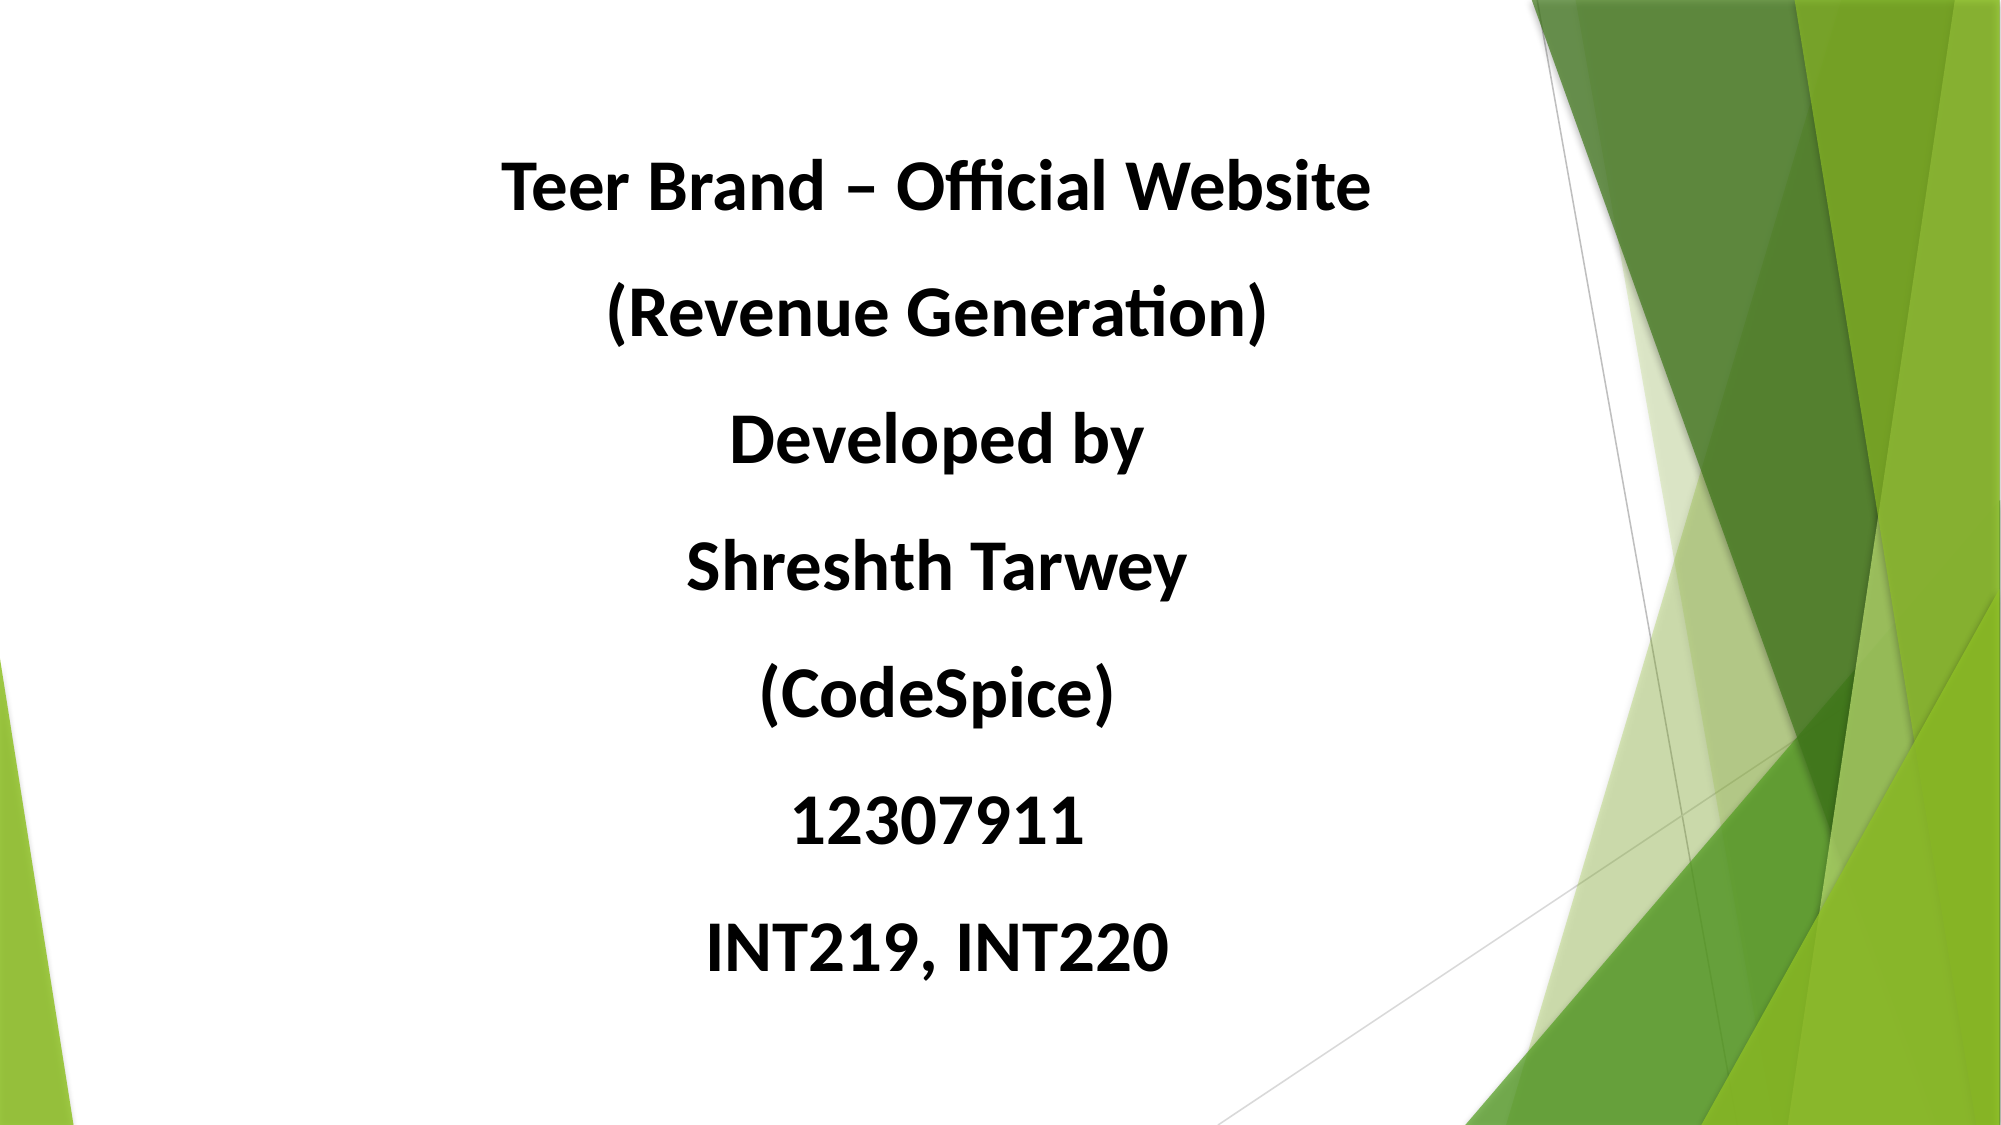

Teer Brand – Official Website
(Revenue Generation)
Developed by
Shreshth Tarwey
(CodeSpice)
12307911
INT219, INT220